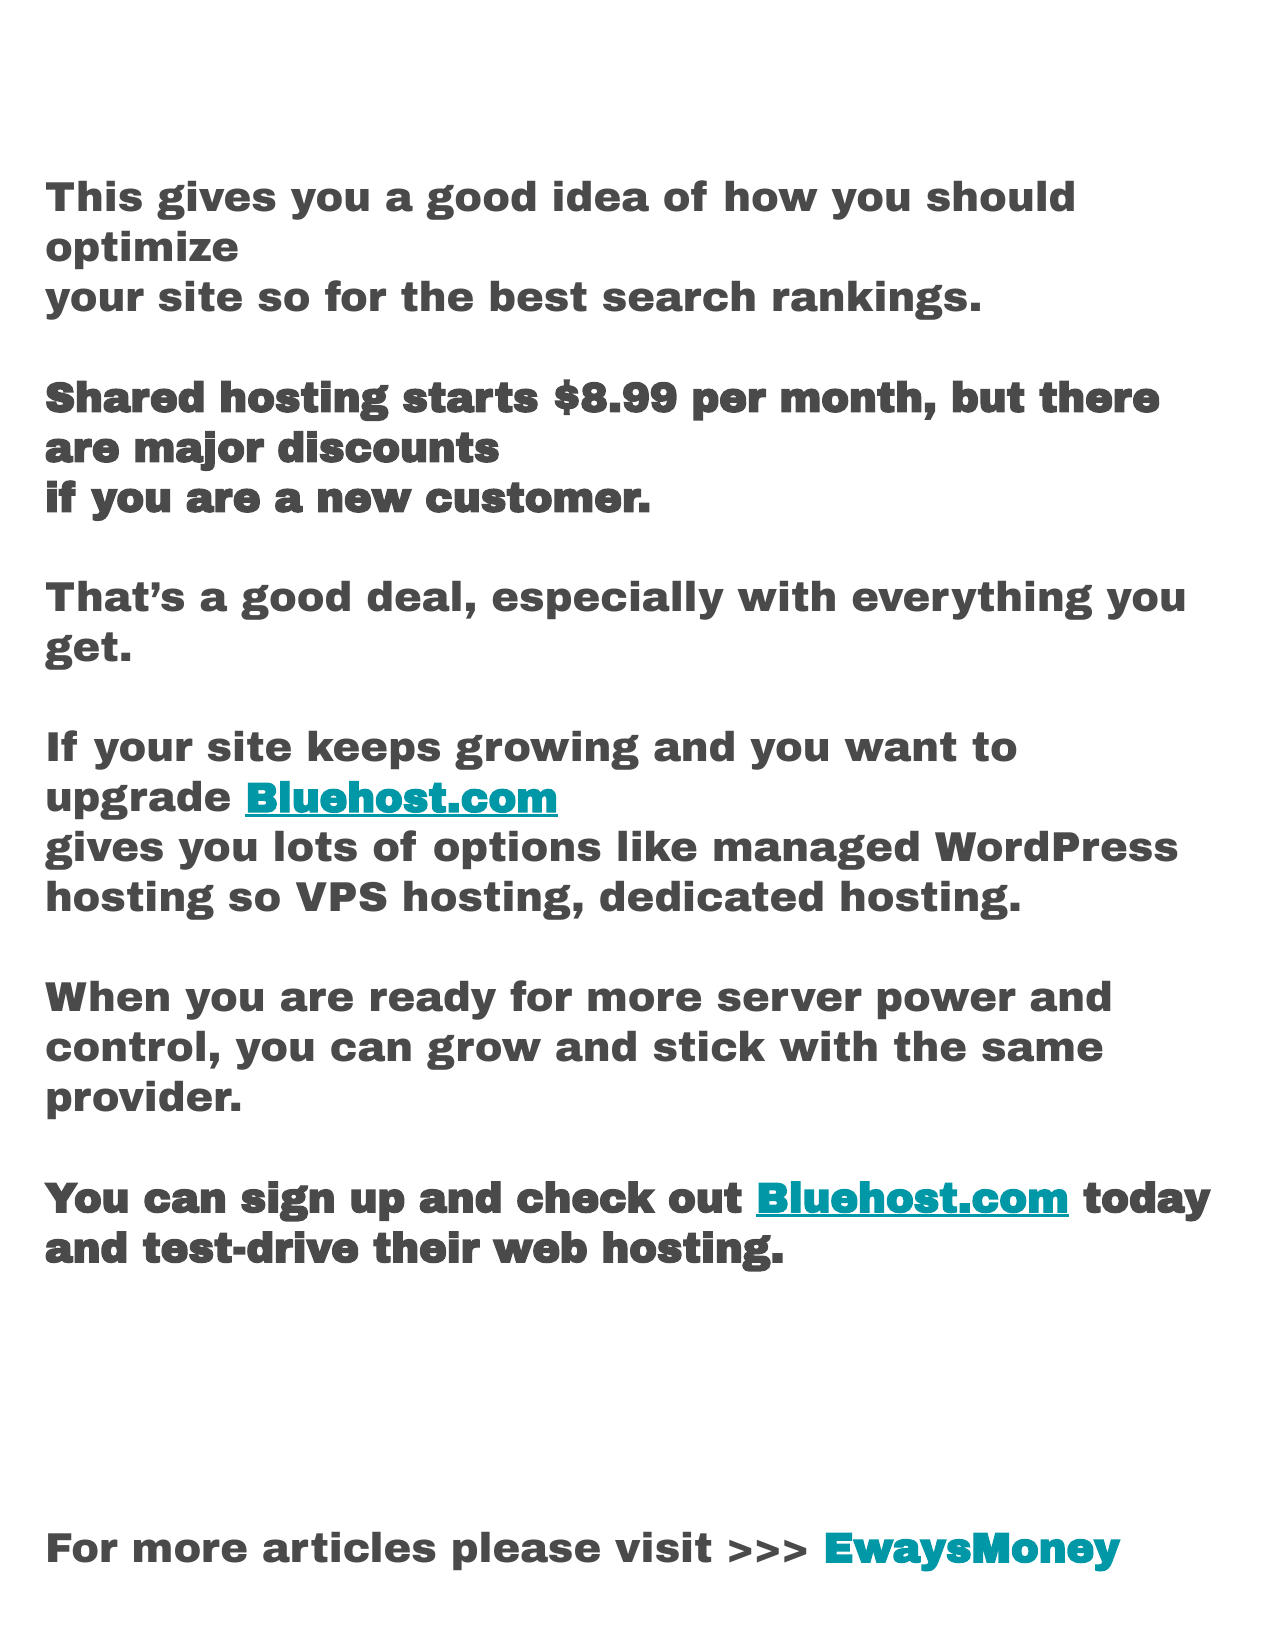

This gives you a good idea of how you should optimize
your site so for the best search rankings.

Shared hosting starts $8.99 per month, but there are major discounts
if you are a new customer.
That’s a good deal, especially with everything you get.
If your site keeps growing and you want to upgrade Bluehost.com
gives you lots of options like managed WordPress hosting so VPS hosting, dedicated hosting.
When you are ready for more server power and control, you can grow and stick with the same provider.
You can sign up and check out Bluehost.com today and test-drive their web hosting.

For more articles please visit >>> EwaysMoney